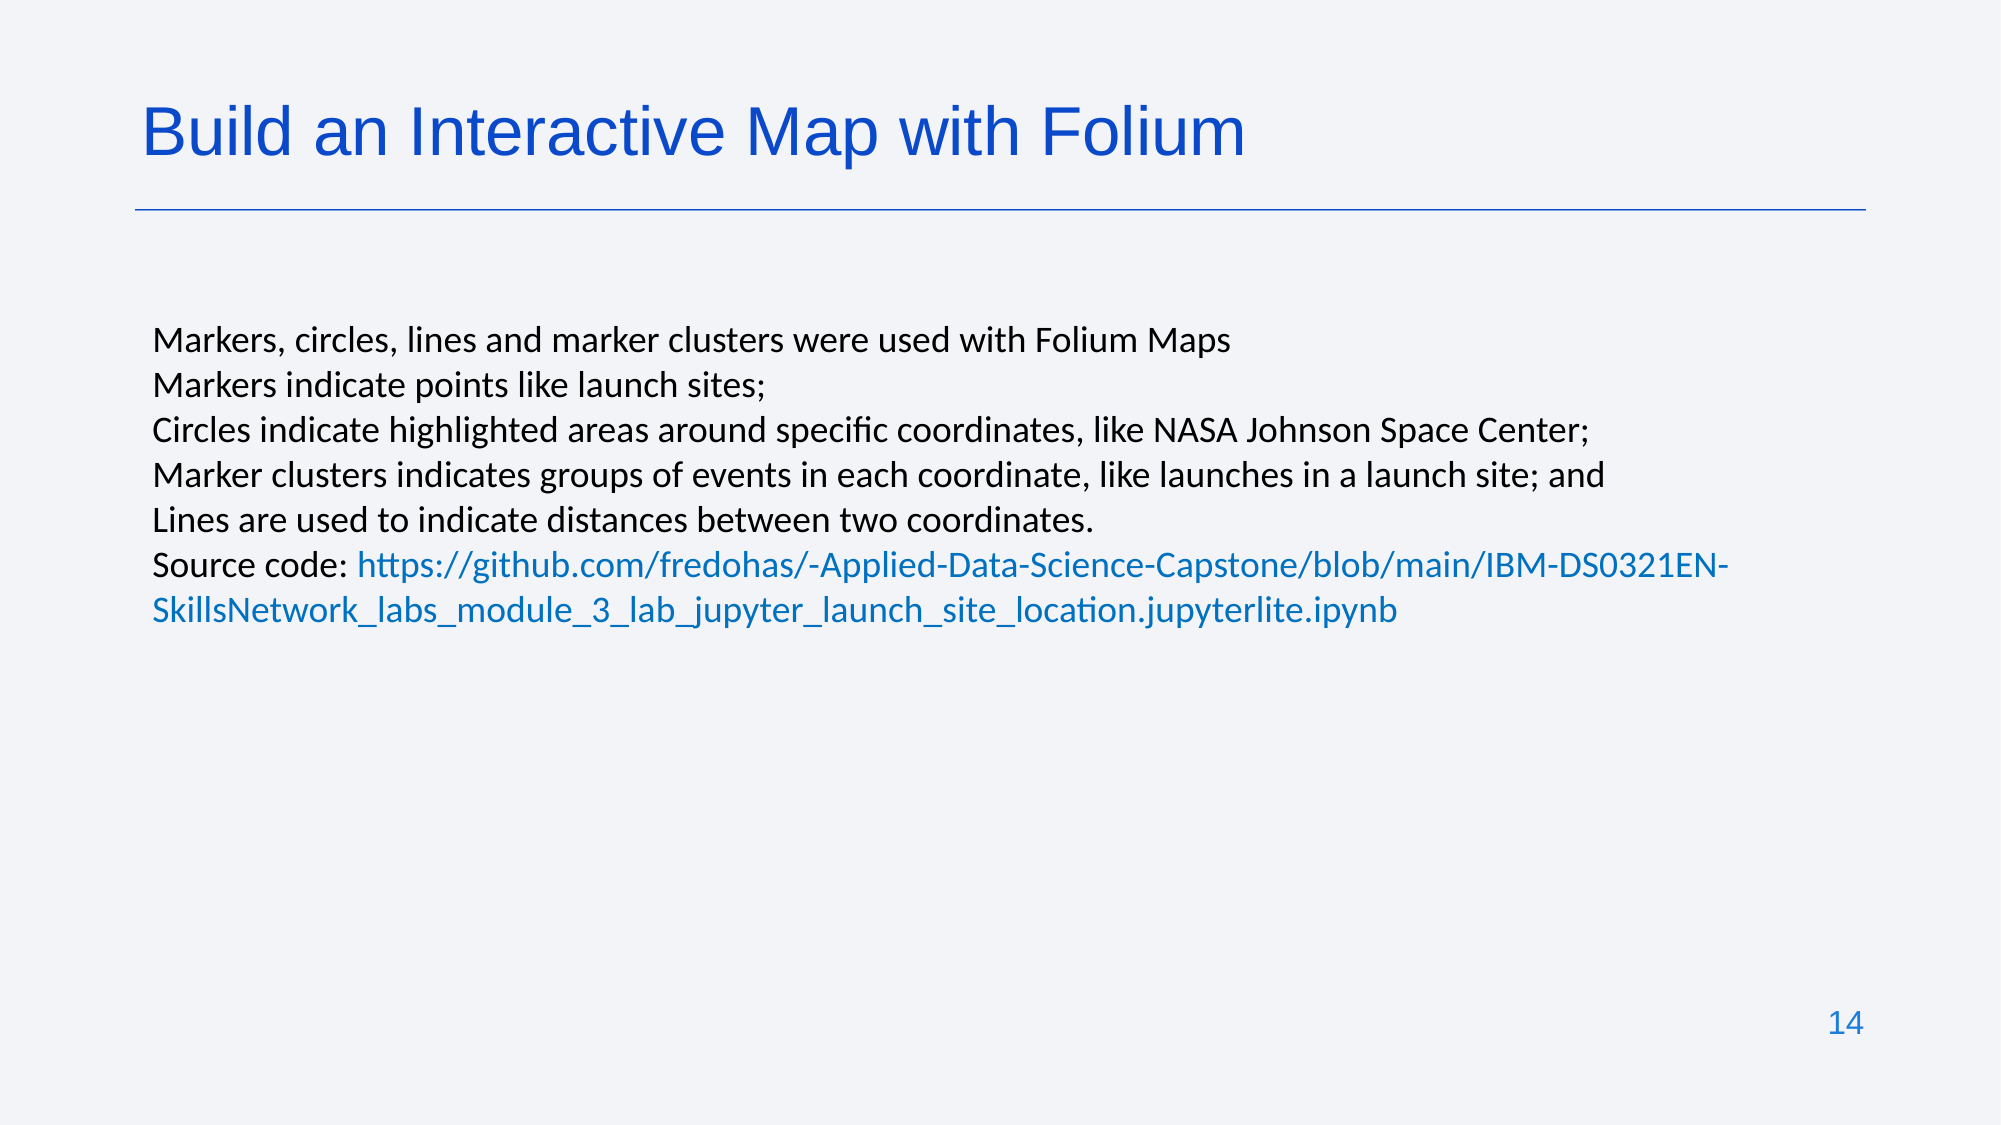

Build an Interactive Map with Folium
Markers, circles, lines and marker clusters were used with Folium Maps
Markers indicate points like launch sites;
Circles indicate highlighted areas around specific coordinates, like NASA Johnson Space Center;
Marker clusters indicates groups of events in each coordinate, like launches in a launch site; and
Lines are used to indicate distances between two coordinates.
Source code: https://github.com/fredohas/-Applied-Data-Science-Capstone/blob/main/IBM-DS0321EN-SkillsNetwork_labs_module_3_lab_jupyter_launch_site_location.jupyterlite.ipynb
14